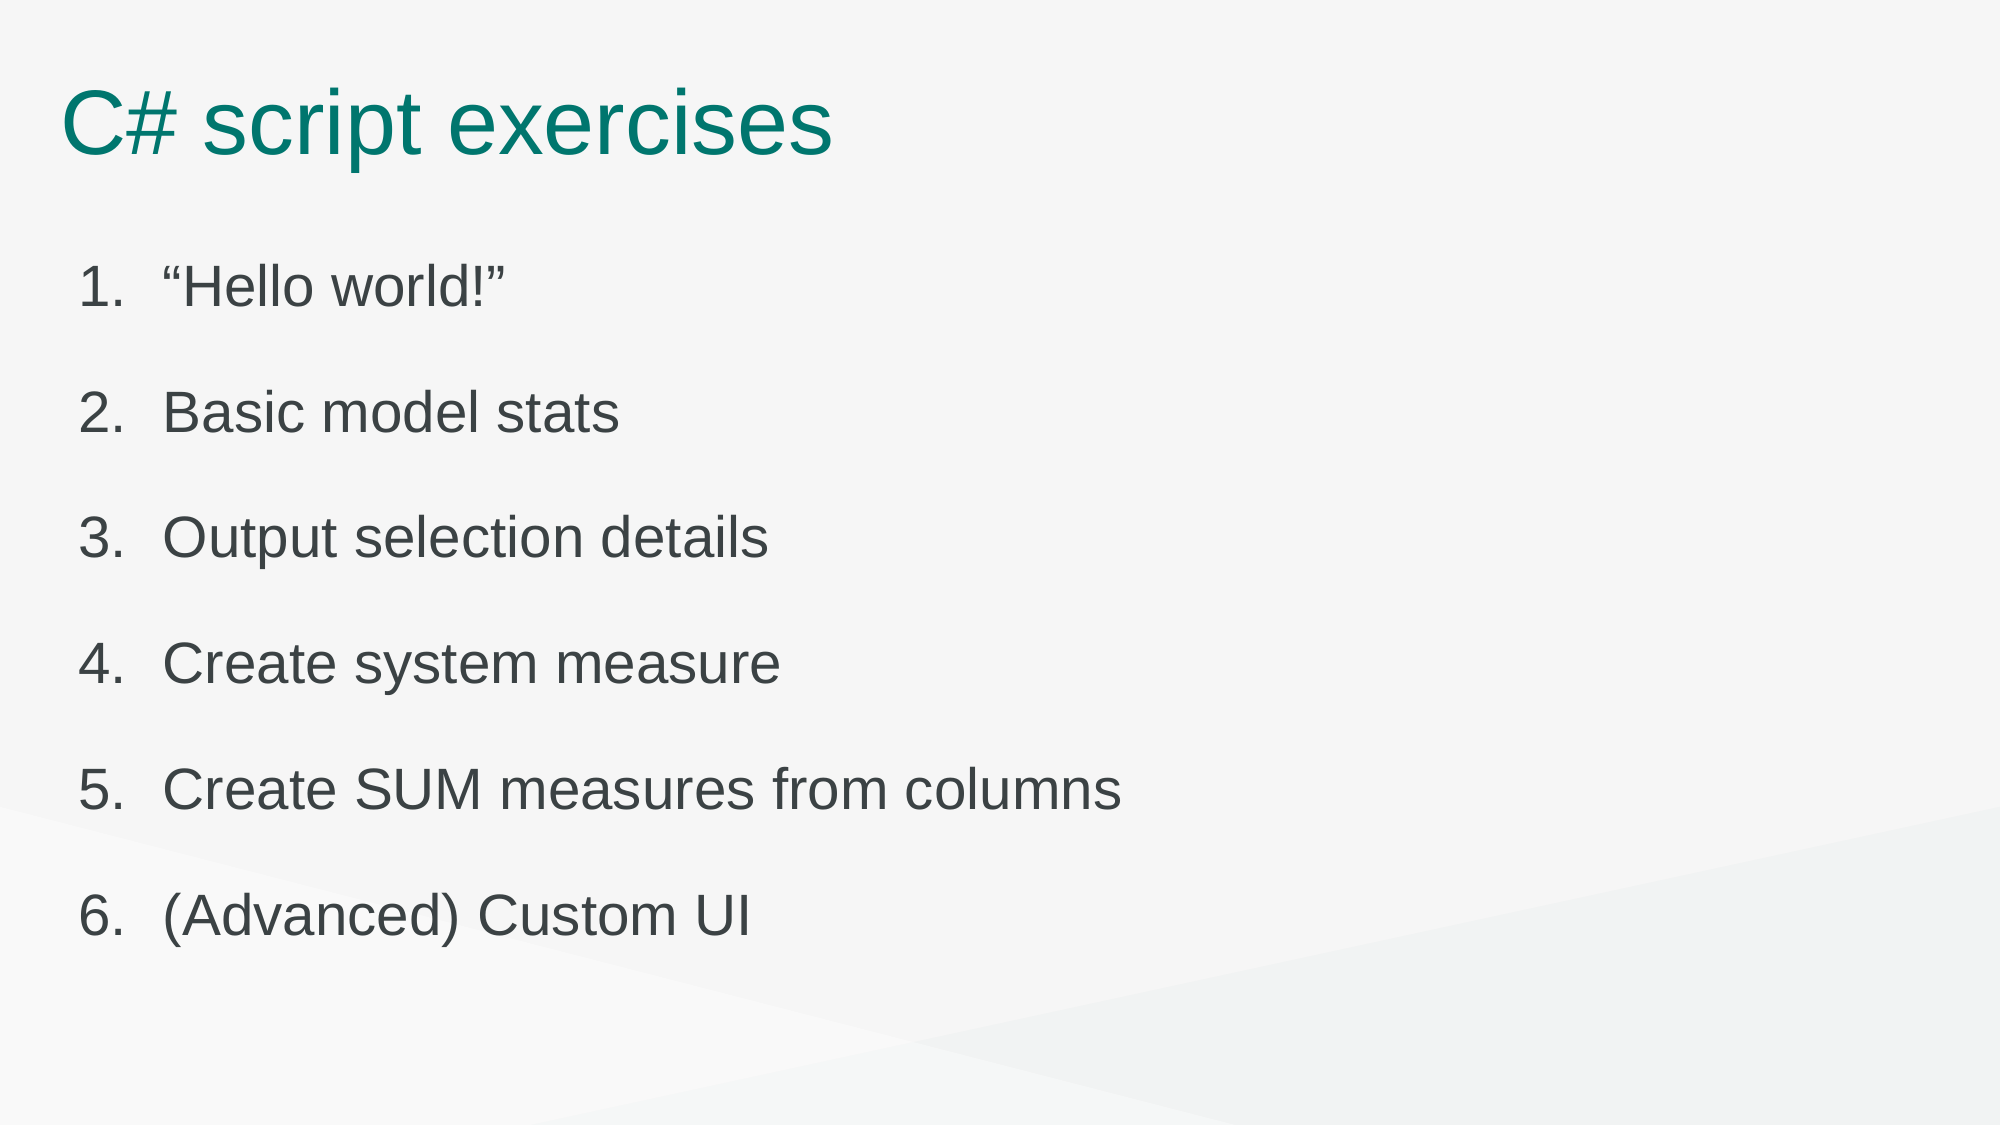

# C# script exercises
“Hello world!”
Basic model stats
Output selection details
Create system measure
Create SUM measures from columns
(Advanced) Custom UI